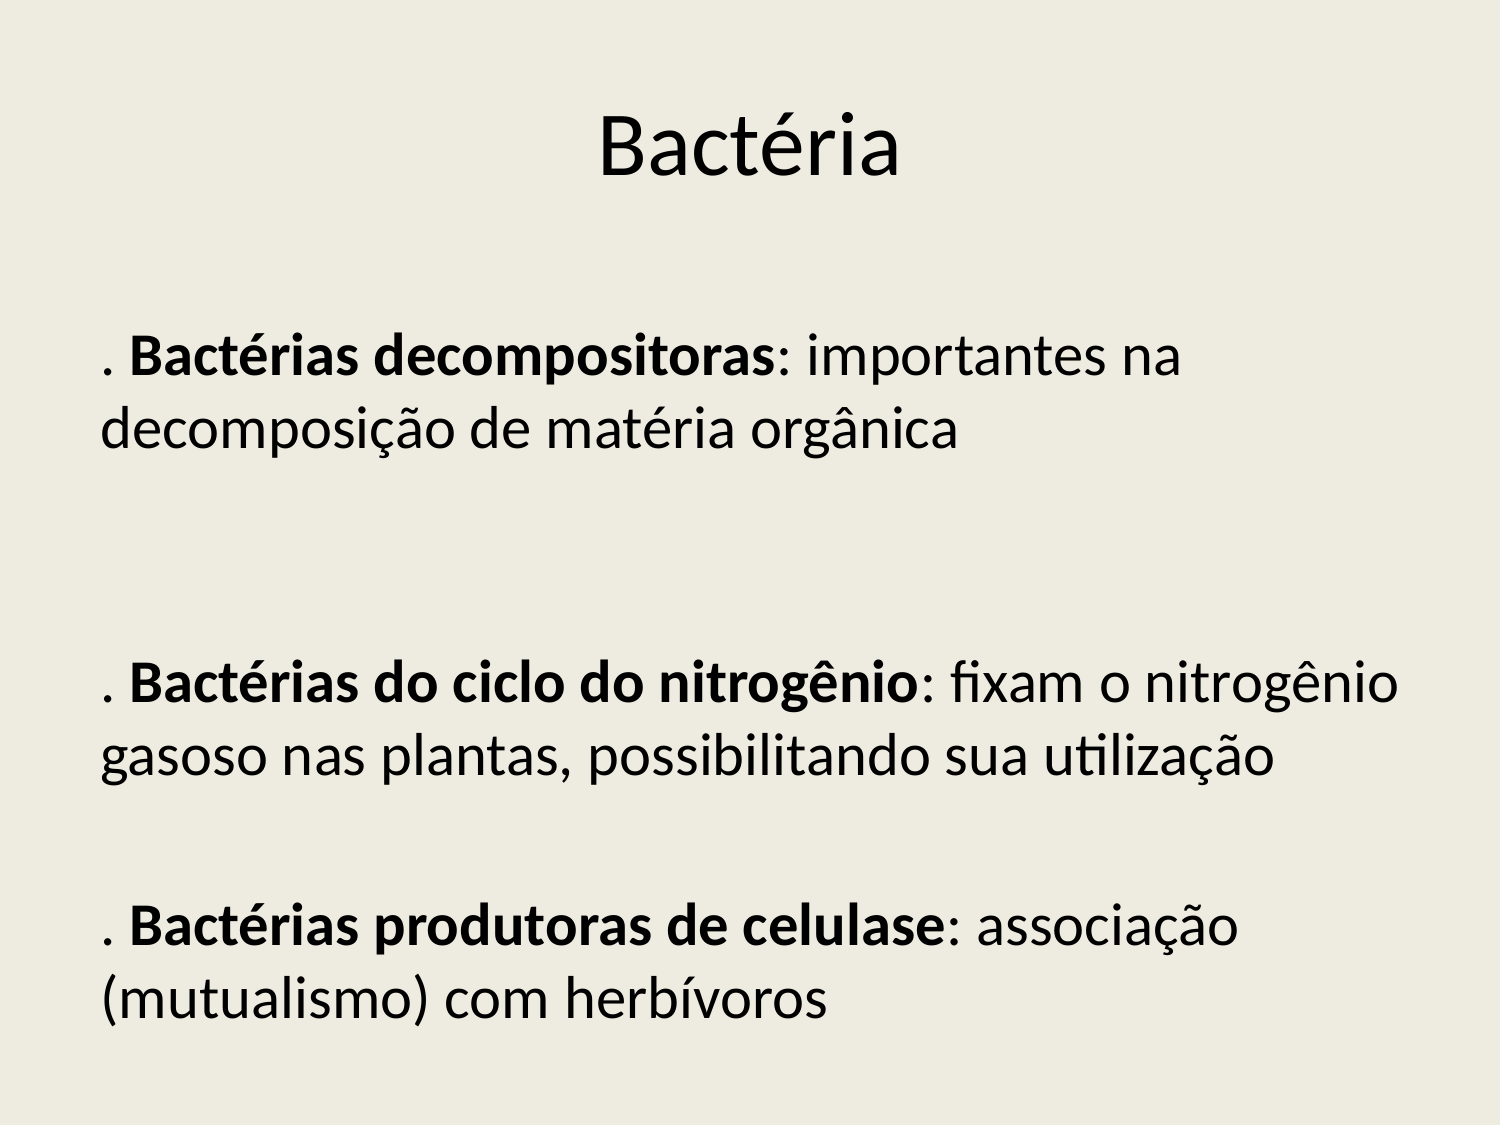

# Bactéria
. Bactérias decompositoras: importantes na decomposição de matéria orgânica

. Bactérias do ciclo do nitrogênio: fixam o nitrogênio gasoso nas plantas, possibilitando sua utilização

. Bactérias produtoras de celulase: associação (mutualismo) com herbívoros